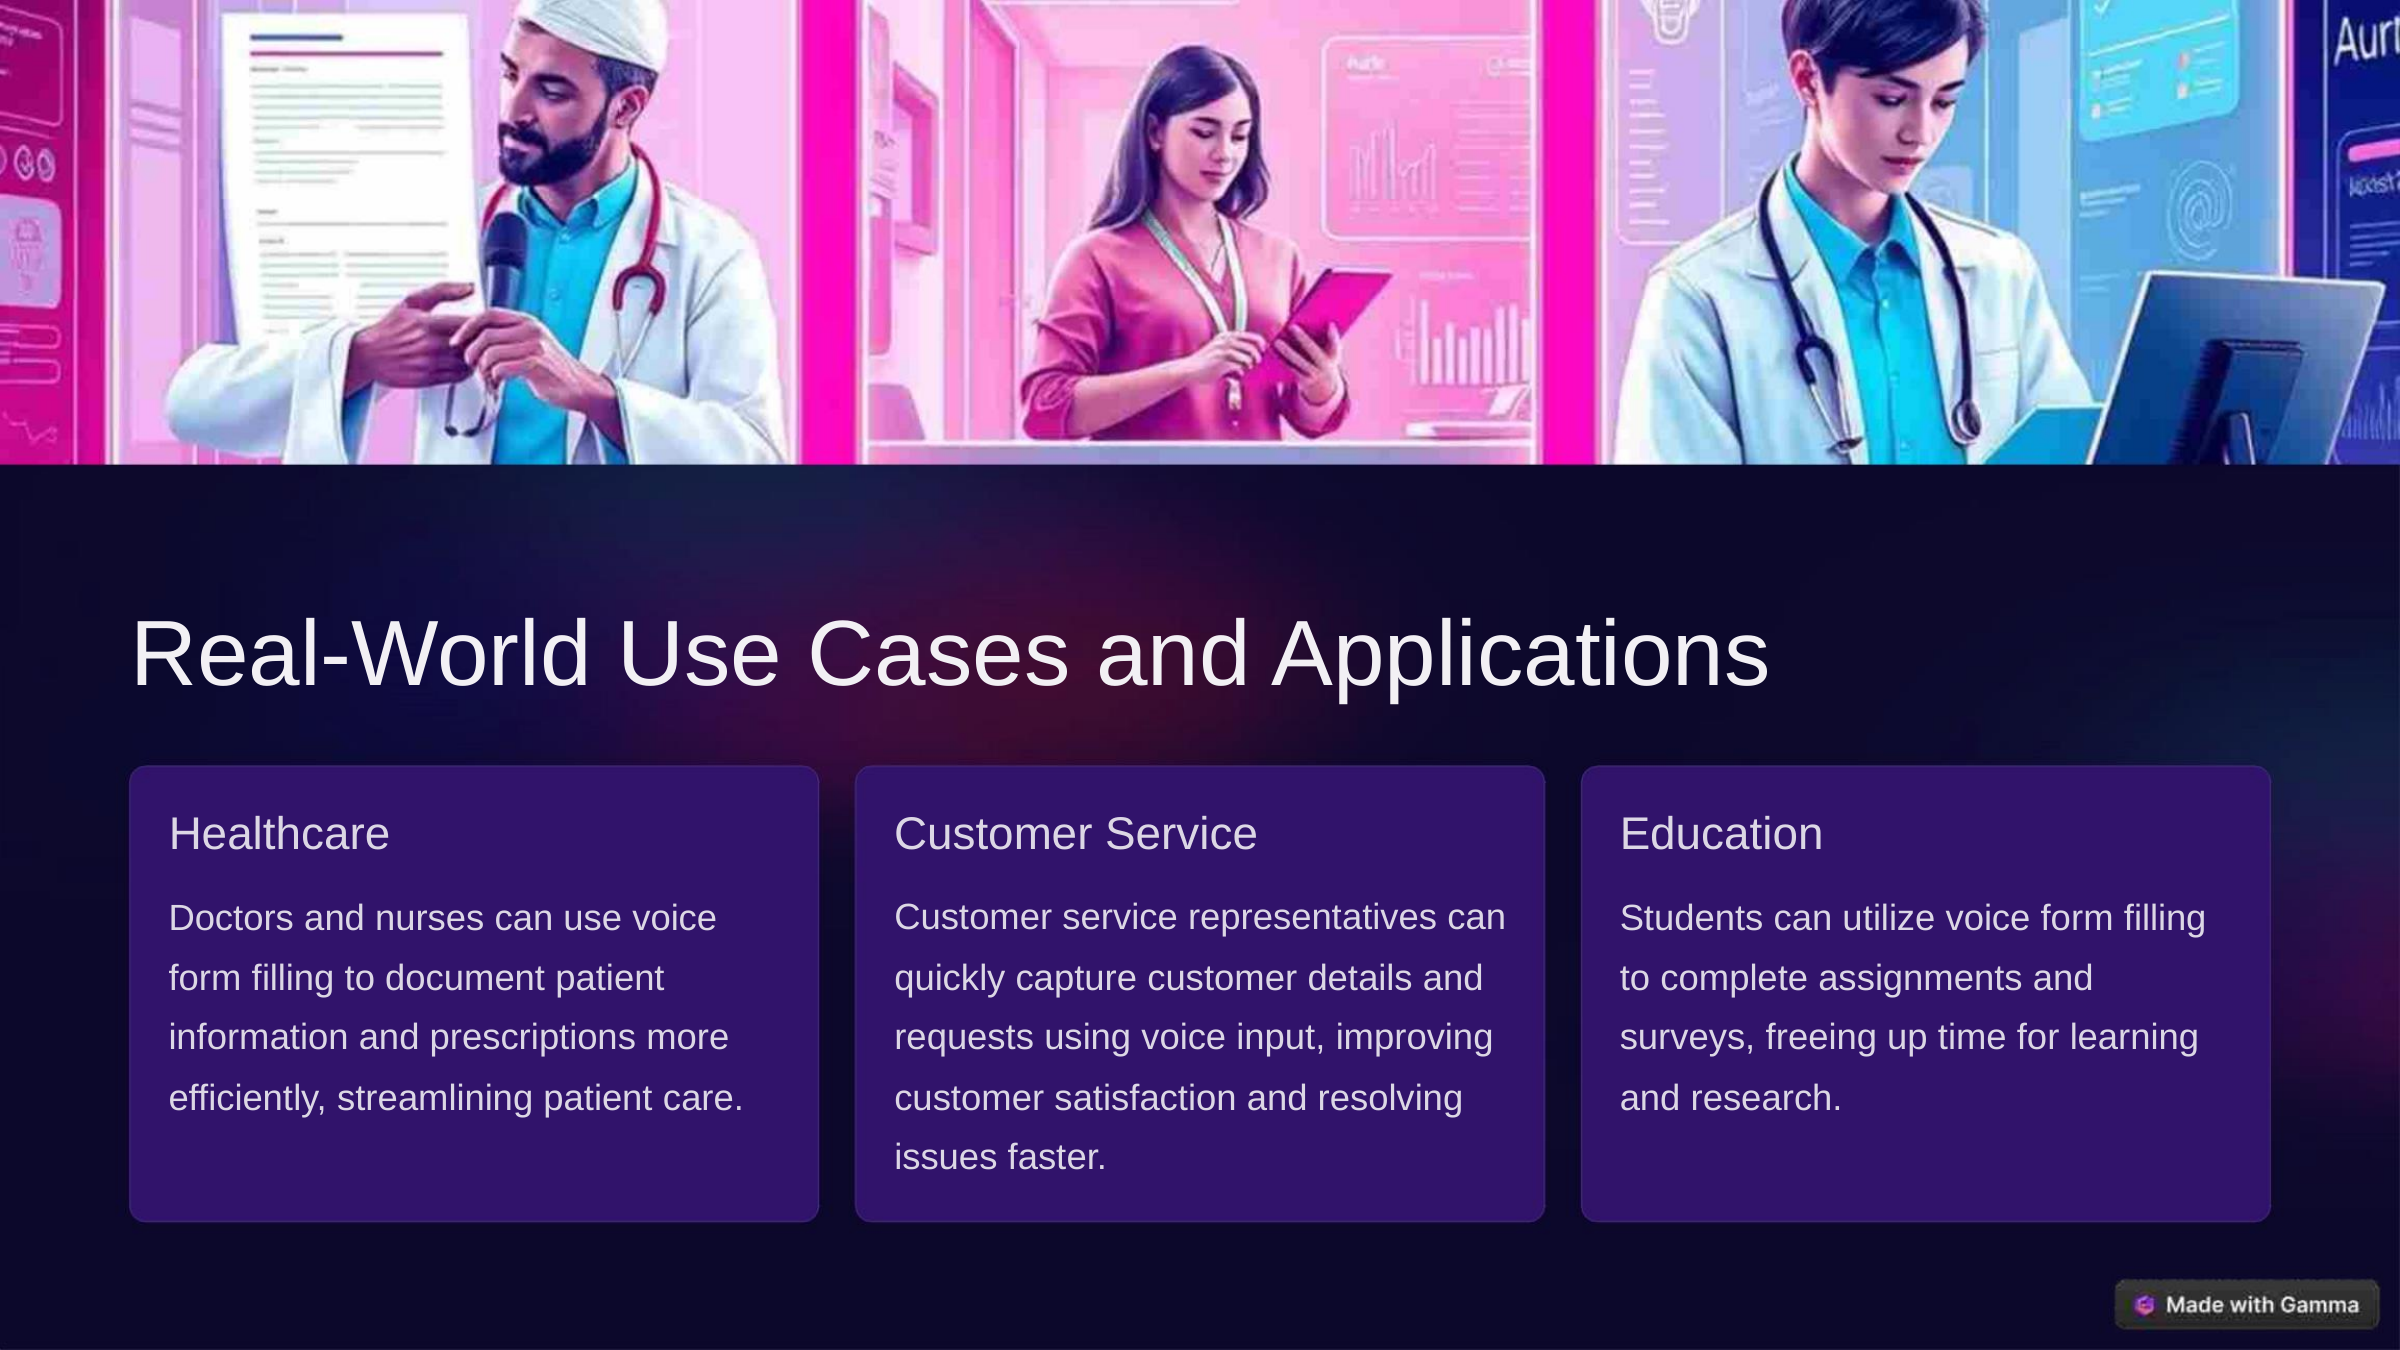

Real-World Use Cases and Applications
Healthcare
Customer Service
Education
Doctors and nurses can use voice
form filling to document patient
information and prescriptions more
efficiently, streamlining patient care.
Customer service representatives can
quickly capture customer details and
requests using voice input, improving
customer satisfaction and resolving
issues faster.
Students can utilize voice form filling
to complete assignments and
surveys, freeing up time for learning
and research.